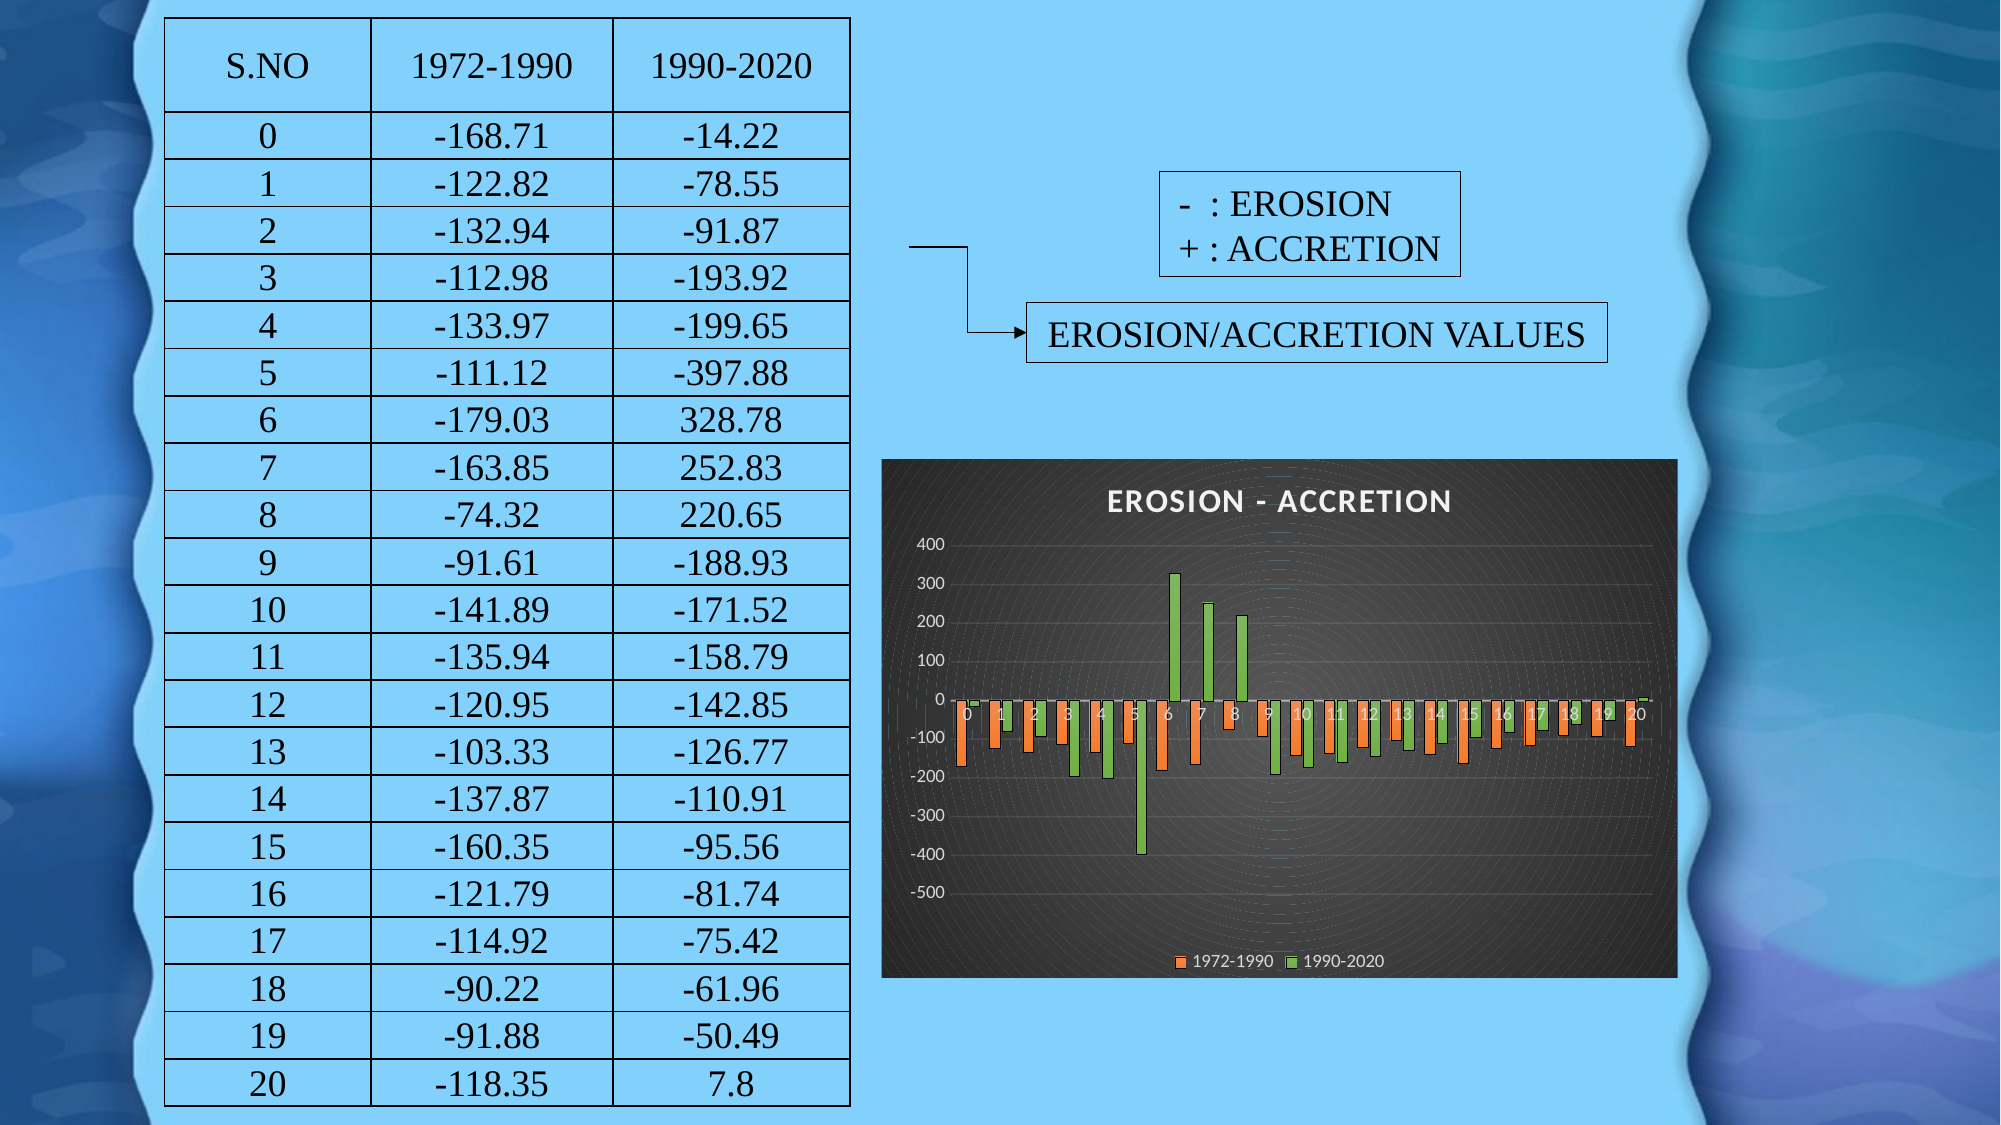

| S.NO | 1972-1990 | 1990-2020 |
| --- | --- | --- |
| 0 | -168.71 | -14.22 |
| 1 | -122.82 | -78.55 |
| 2 | -132.94 | -91.87 |
| 3 | -112.98 | -193.92 |
| 4 | -133.97 | -199.65 |
| 5 | -111.12 | -397.88 |
| 6 | -179.03 | 328.78 |
| 7 | -163.85 | 252.83 |
| 8 | -74.32 | 220.65 |
| 9 | -91.61 | -188.93 |
| 10 | -141.89 | -171.52 |
| 11 | -135.94 | -158.79 |
| 12 | -120.95 | -142.85 |
| 13 | -103.33 | -126.77 |
| 14 | -137.87 | -110.91 |
| 15 | -160.35 | -95.56 |
| 16 | -121.79 | -81.74 |
| 17 | -114.92 | -75.42 |
| 18 | -90.22 | -61.96 |
| 19 | -91.88 | -50.49 |
| 20 | -118.35 | 7.8 |
-  : EROSION
+ : ACCRETION
EROSION/ACCRETION VALUES

### Chart: EROSION - ACCRETION

| Category | 1972-1990 | 1990-2020 |
|---|---|---|
| 0 | -168.71 | -14.22 |
| 1 | -122.82 | -78.55 |
| 2 | -132.94 | -91.87 |
| 3 | -112.98 | -193.92 |
| 4 | -133.97 | -199.65 |
| 5 | -111.12 | -397.88 |
| 6 | -179.03 | 328.78 |
| 7 | -163.85 | 252.83 |
| 8 | -74.32 | 220.65 |
| 9 | -91.61 | -188.93 |
| 10 | -141.89 | -171.52 |
| 11 | -135.94 | -158.79 |
| 12 | -120.95 | -142.85 |
| 13 | -103.33 | -126.77 |
| 14 | -137.87 | -110.91 |
| 15 | -160.35 | -95.56 |
| 16 | -121.79 | -81.74 |
| 17 | -114.92 | -75.42 |
| 18 | -90.22 | -61.96 |
| 19 | -91.88 | -50.49 |
| 20 | -118.35 | 7.8 |